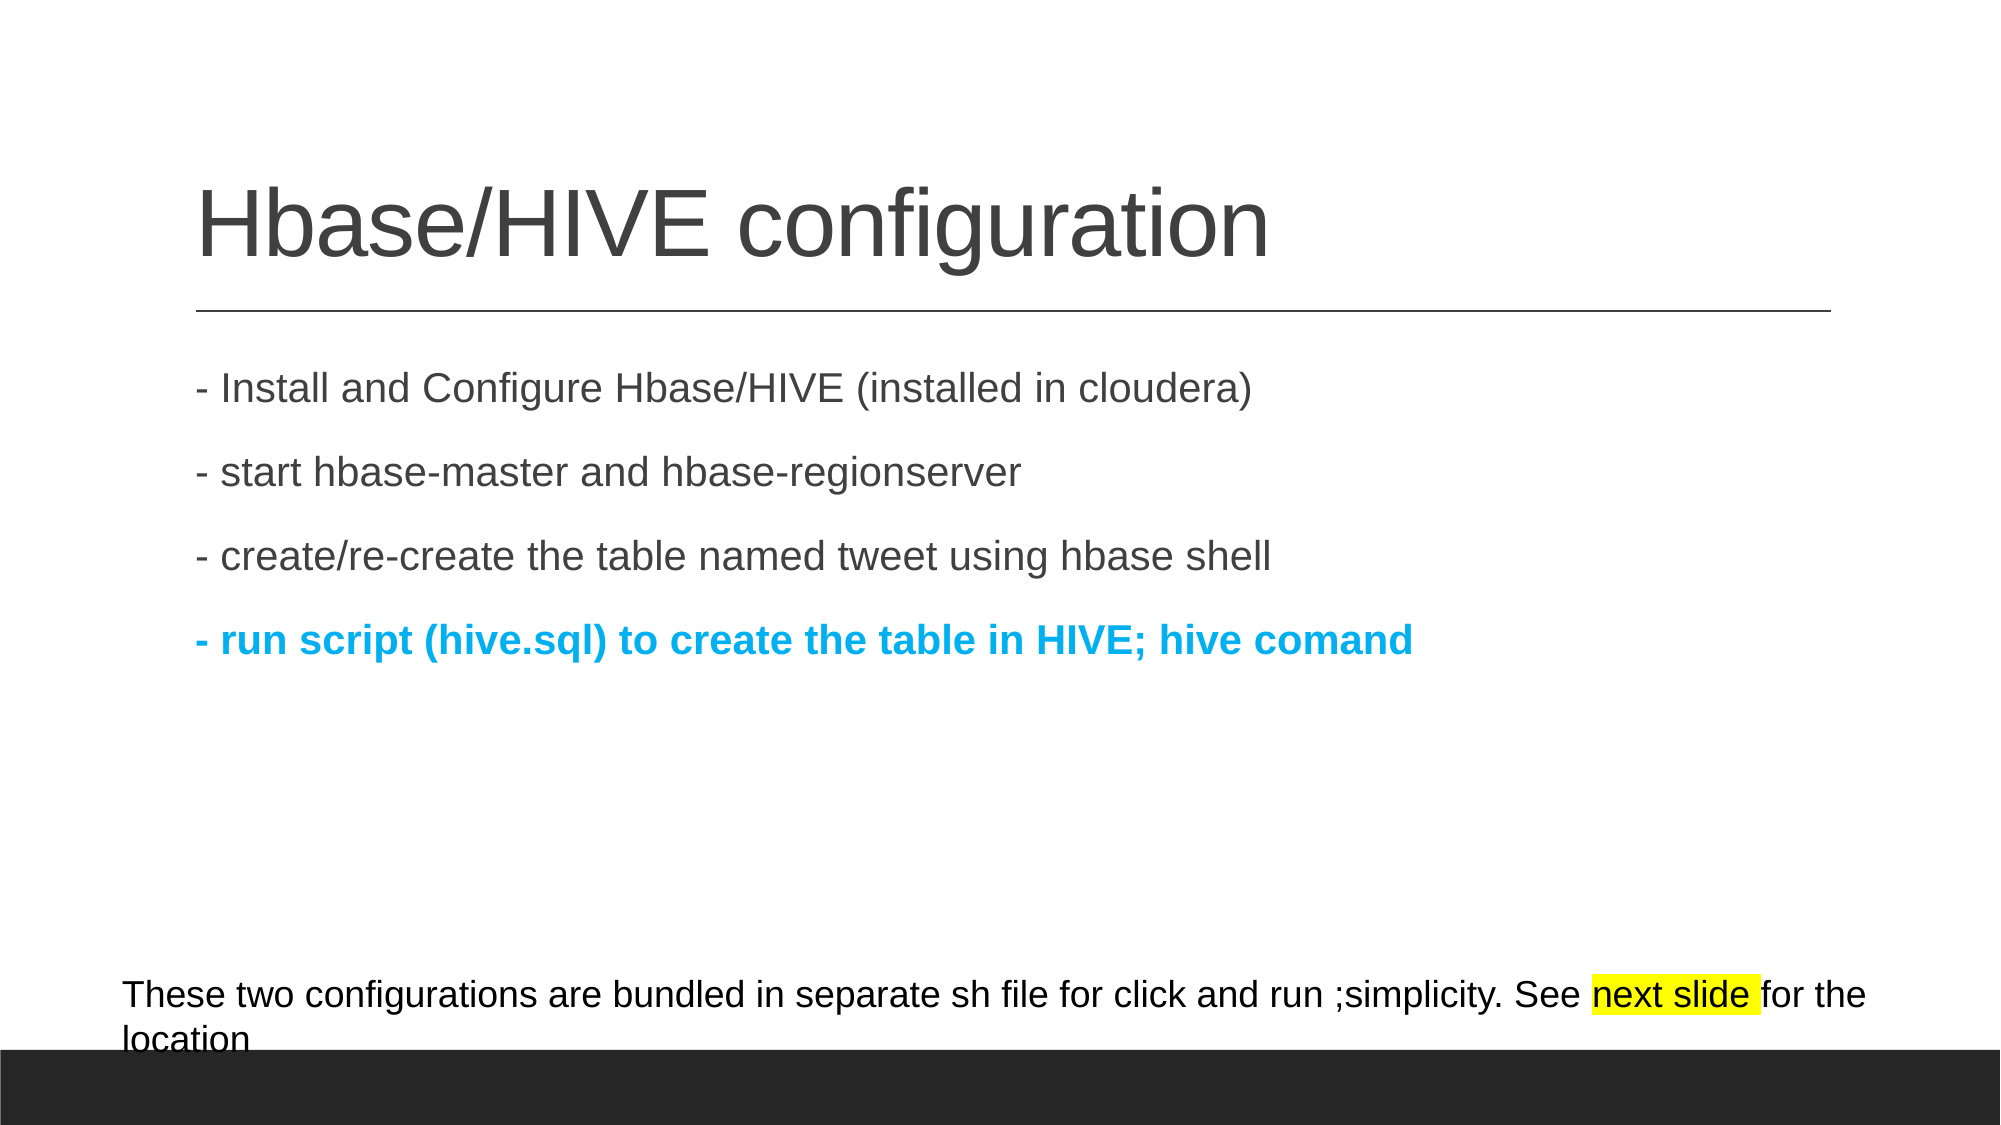

# Hbase/HIVE configuration
- Install and Configure Hbase/HIVE (installed in cloudera)
- start hbase-master and hbase-regionserver
- create/re-create the table named tweet using hbase shell
- run script (hive.sql) to create the table in HIVE; hive comand

These two configurations are bundled in separate sh file for click and run ;simplicity. See next slide for the location